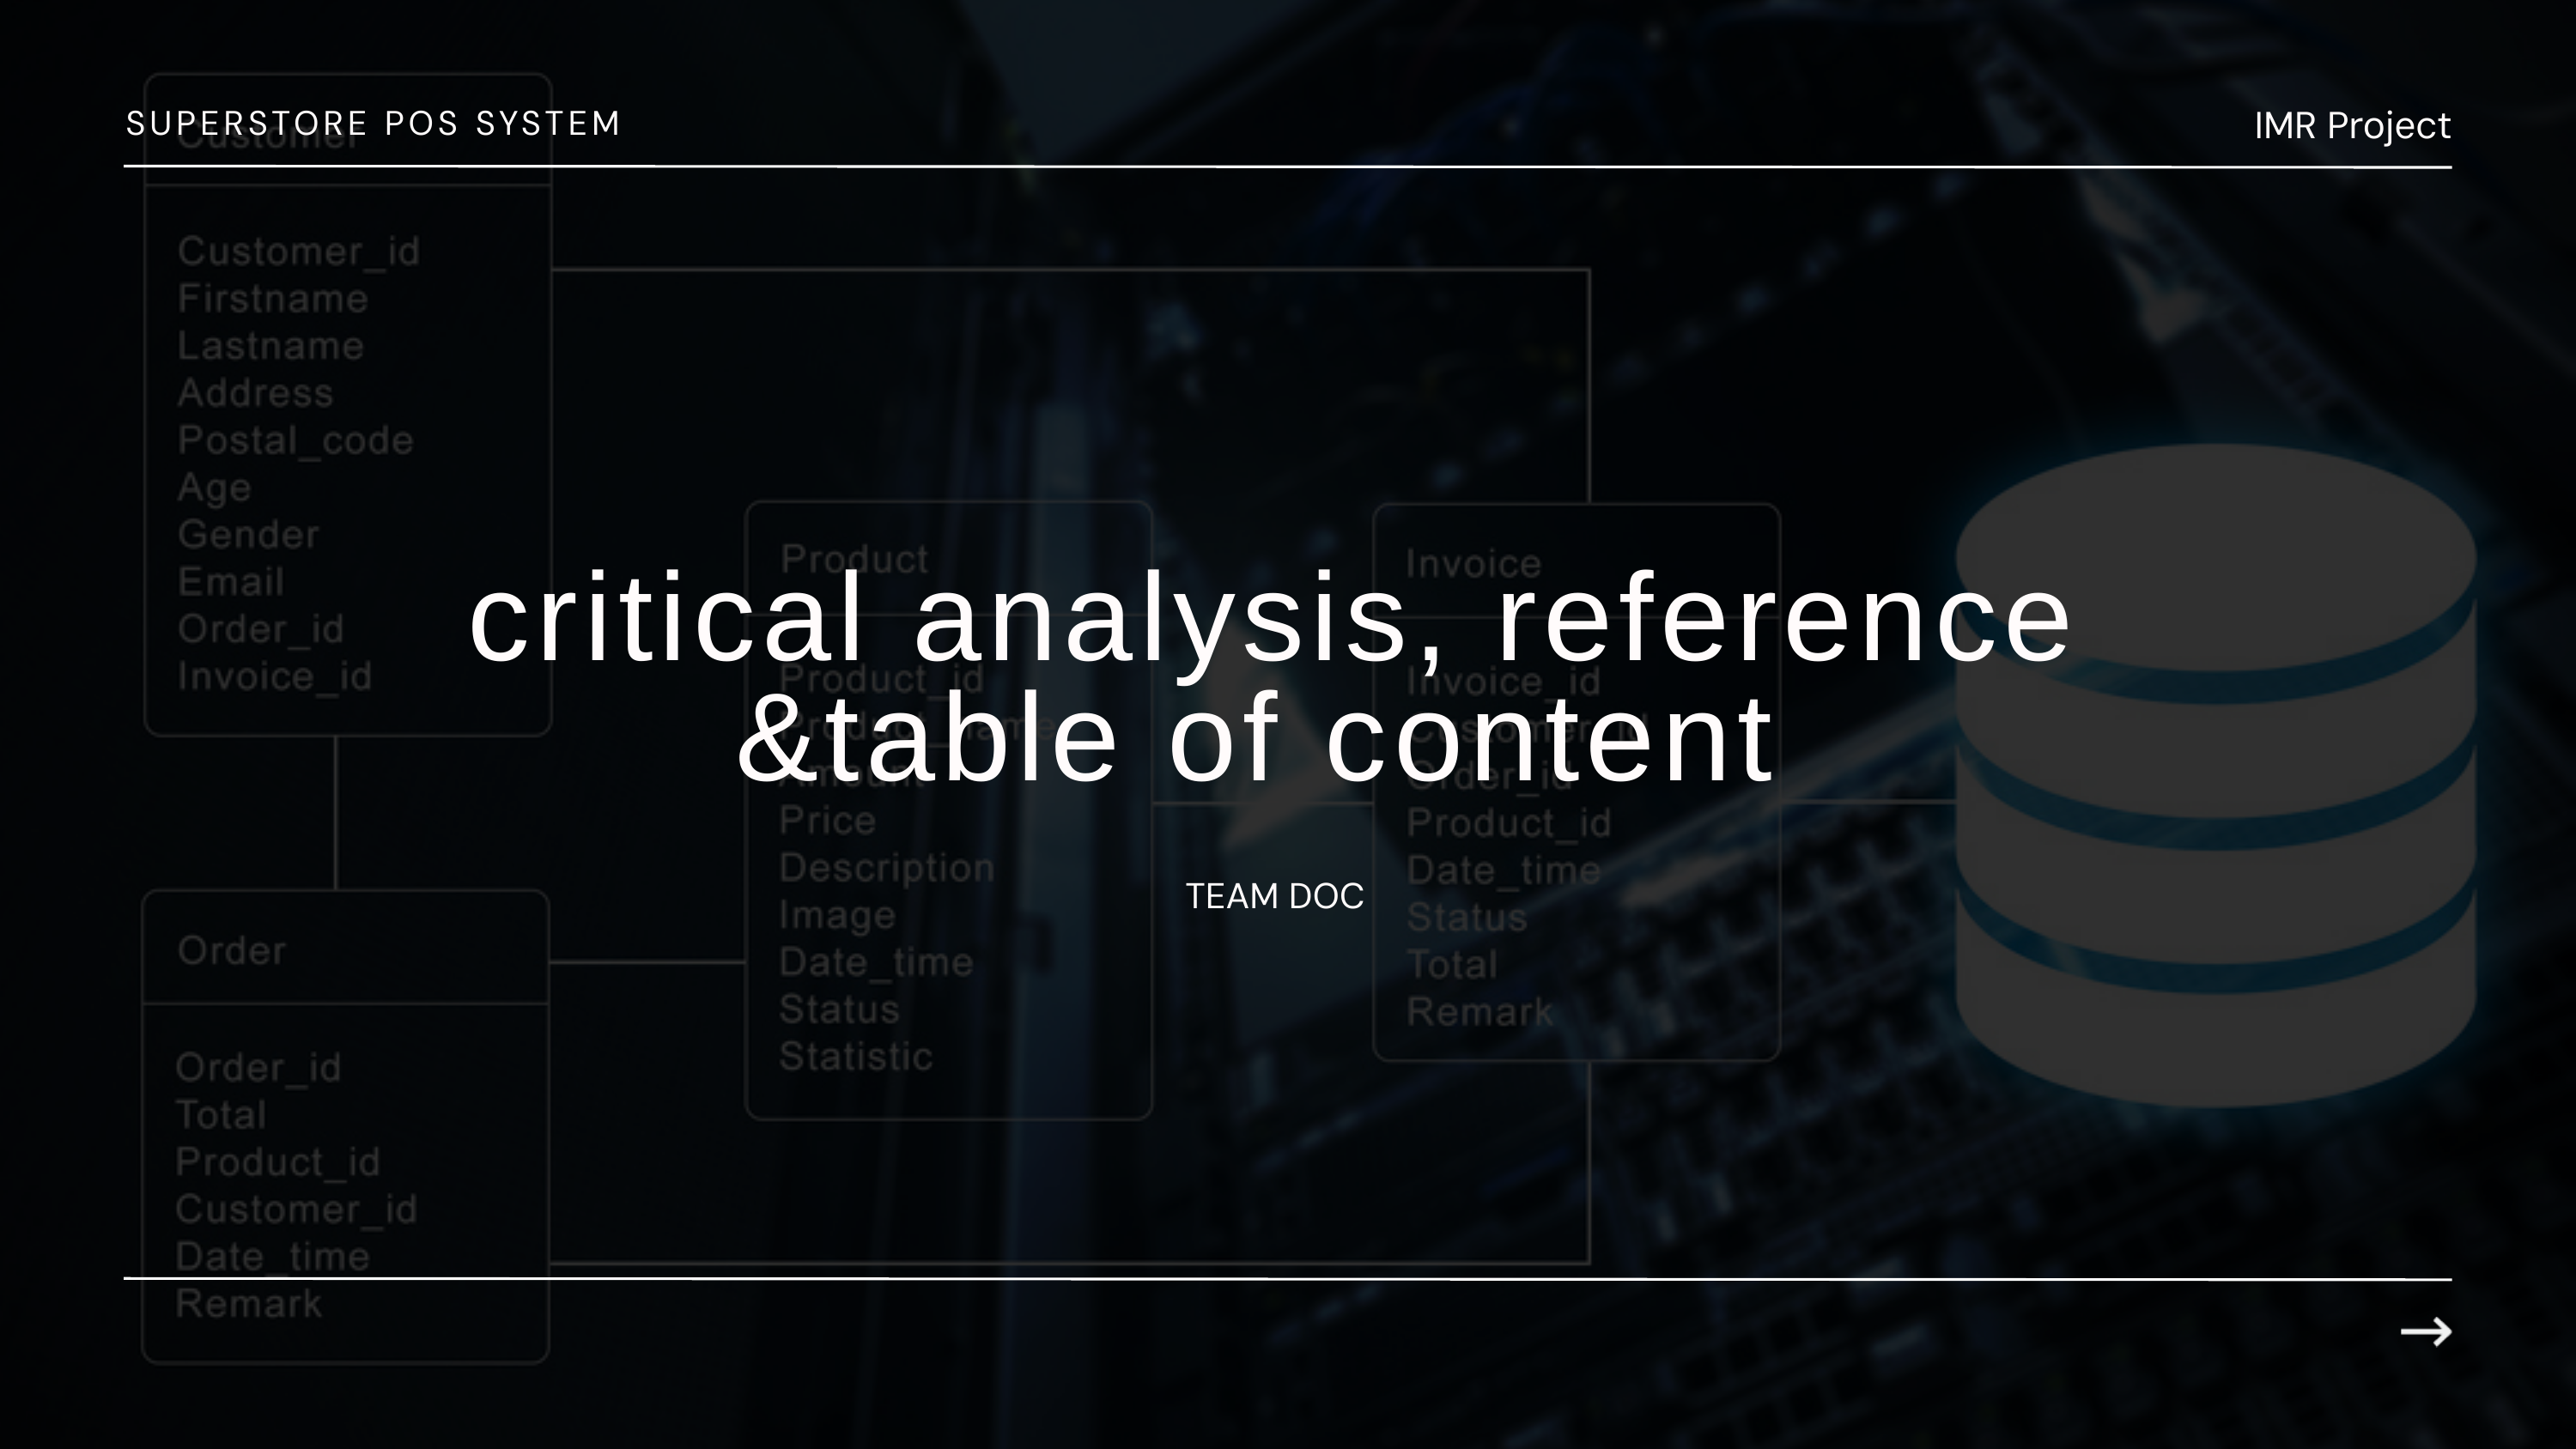

IMR Project
SUPERSTORE POS SYSTEM

critical analysis, reference &table of content
TEAM DOC